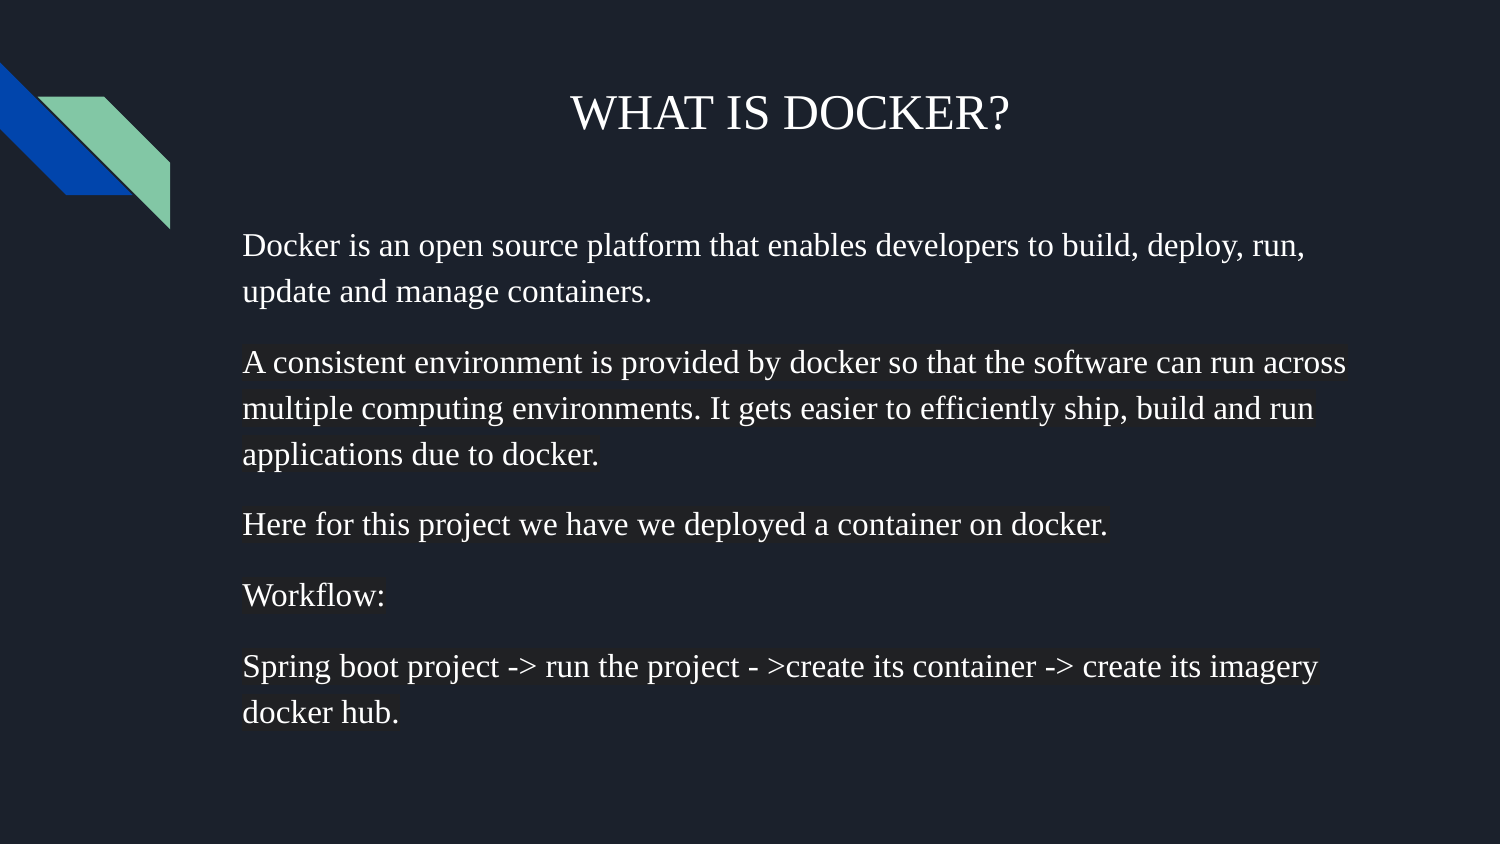

# WHAT IS DOCKER?
Docker is an open source platform that enables developers to build, deploy, run, update and manage containers.
A consistent environment is provided by docker so that the software can run across multiple computing environments. It gets easier to efficiently ship, build and run applications due to docker.
Here for this project we have we deployed a container on docker.
Workflow:
Spring boot project -> run the project - >create its container -> create its imagery docker hub.